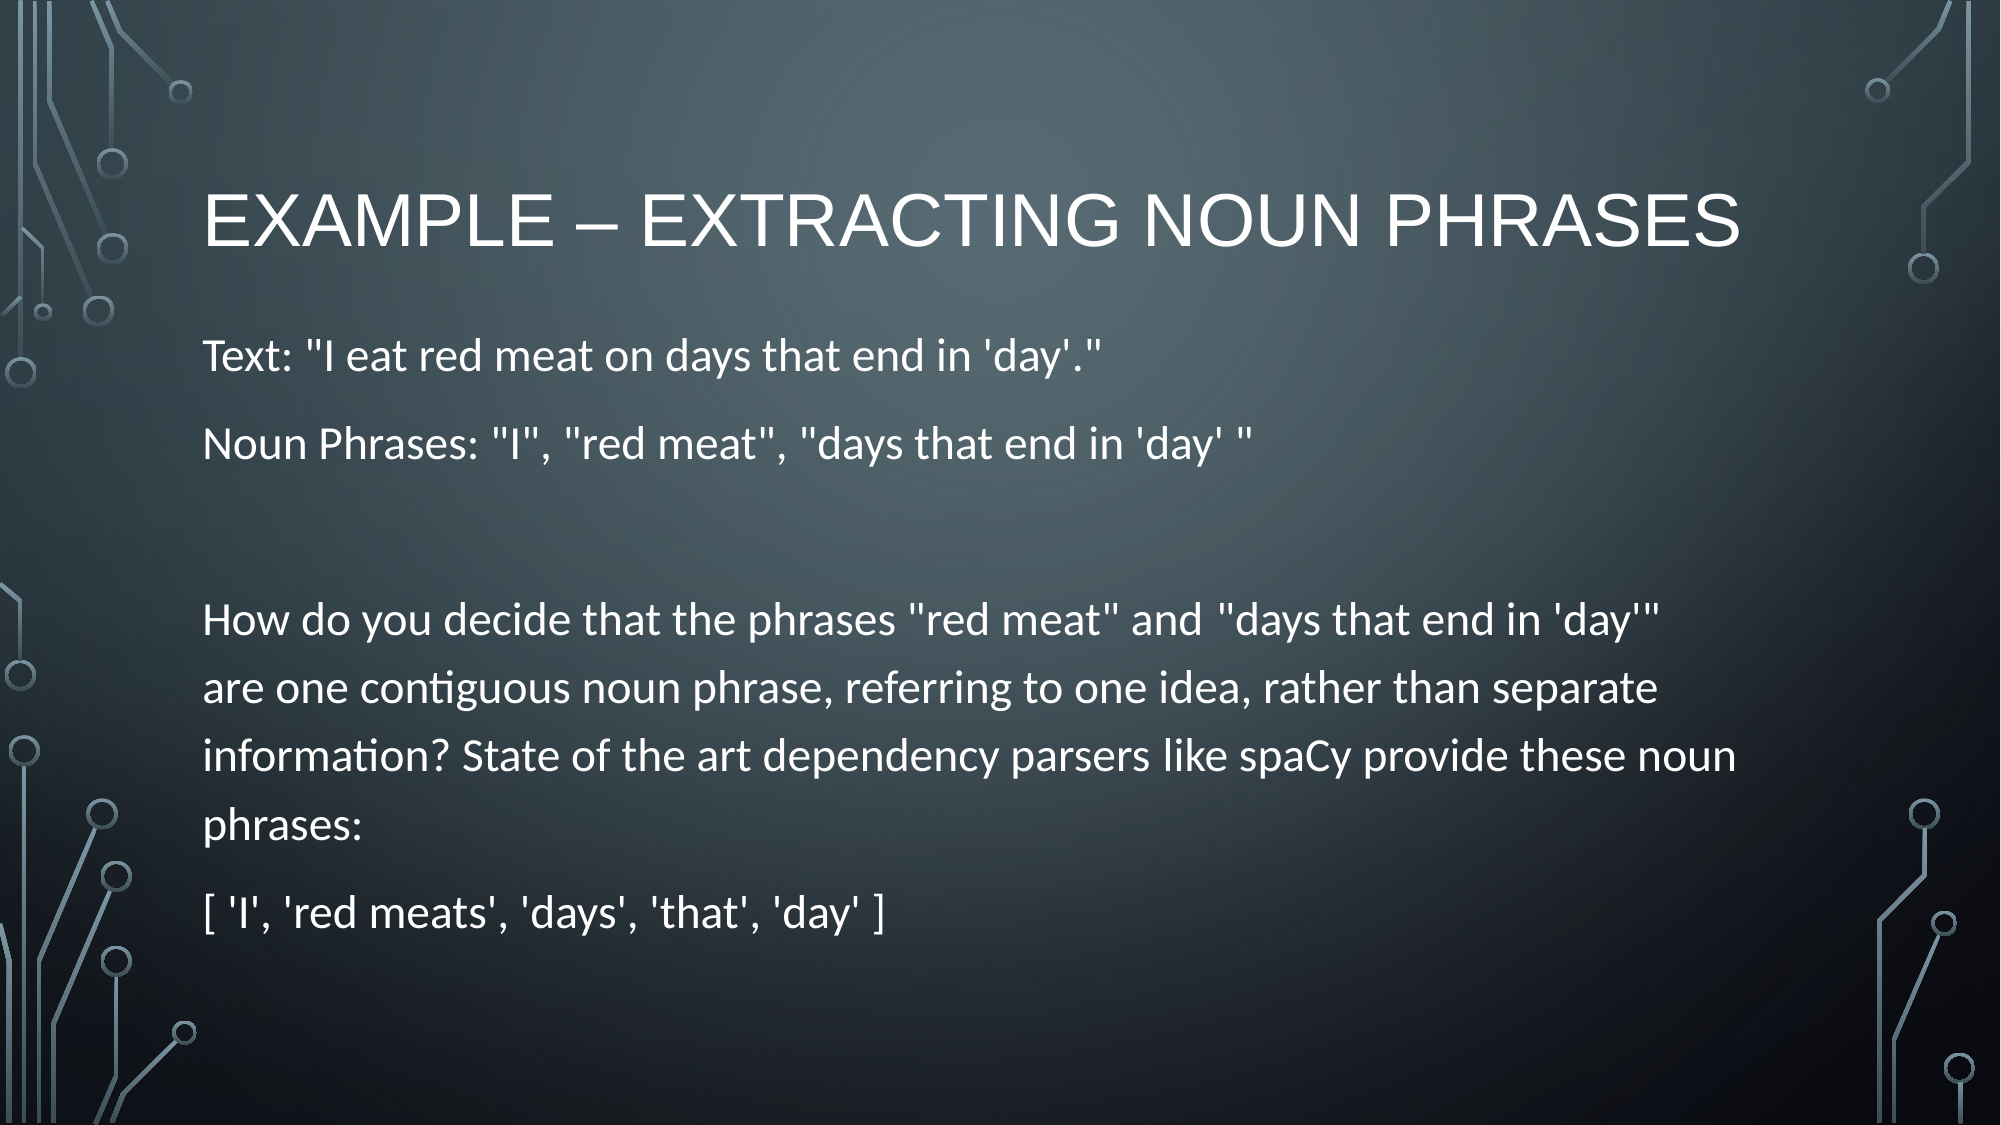

# Example – Extracting noun phrases
Text: "I eat red meat on days that end in 'day'."
Noun Phrases: "I", "red meat", "days that end in 'day' "

How do you decide that the phrases "red meat" and "days that end in 'day'" are one contiguous noun phrase, referring to one idea, rather than separate information? State of the art dependency parsers like spaCy provide these noun phrases:
[ 'I', 'red meats', 'days', 'that', 'day' ]